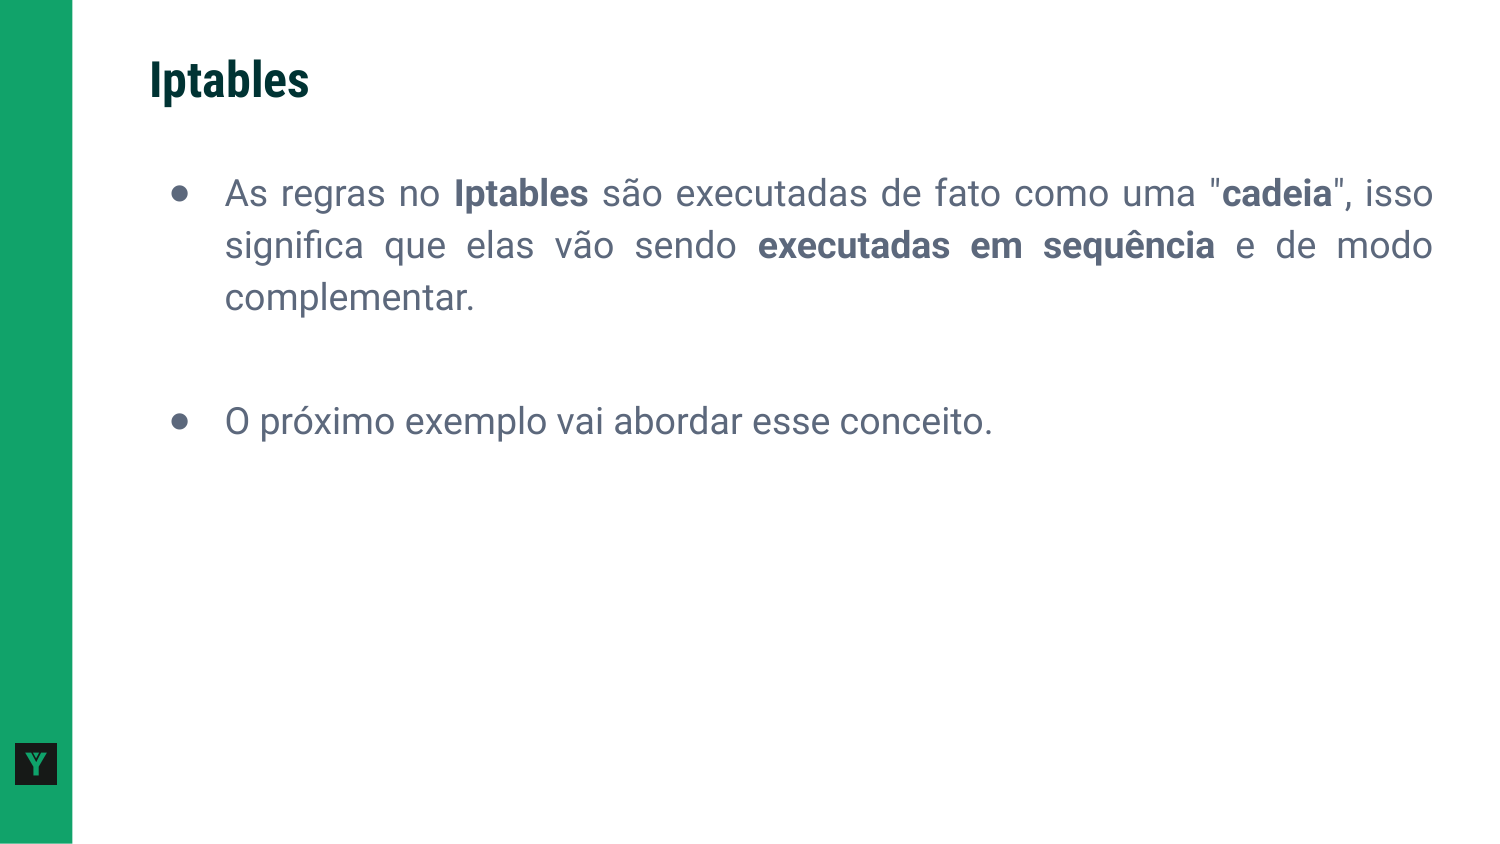

# Iptables
As regras no Iptables são executadas de fato como uma "cadeia", isso significa que elas vão sendo executadas em sequência e de modo complementar.

O próximo exemplo vai abordar esse conceito.